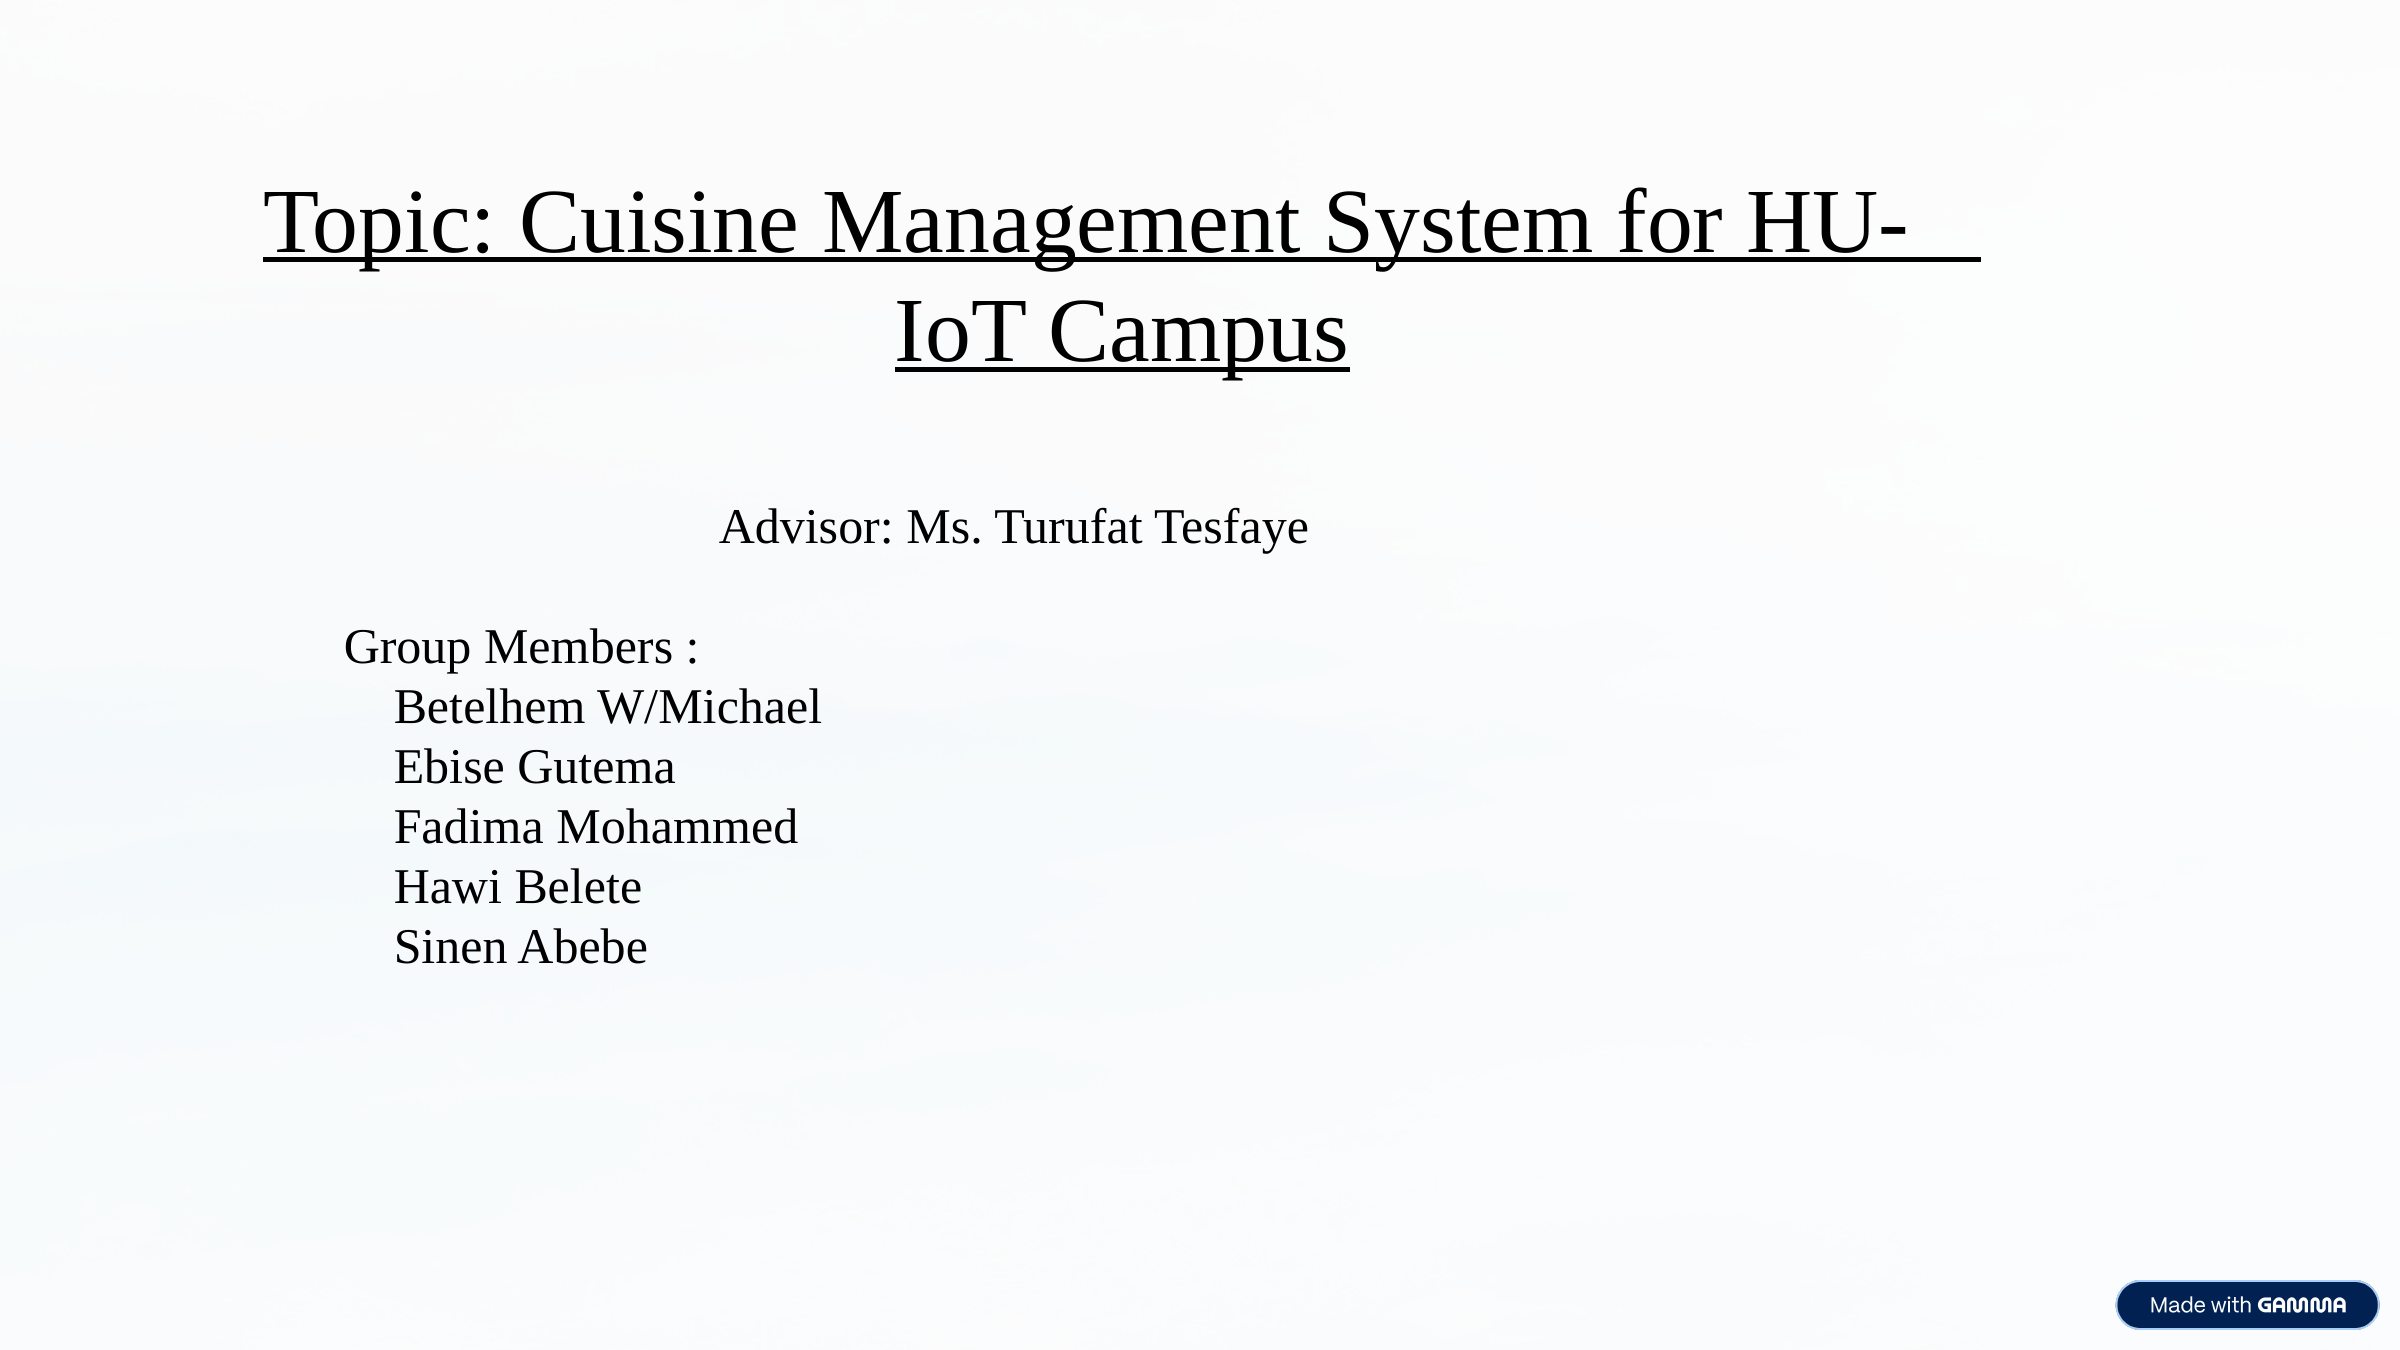

Topic: Cuisine Management System for HU-    IoT Campus
                              Advisor: Ms. Turufat Tesfaye

Group Members :
    Betelhem W/Michael
    Ebise Gutema
    Fadima Mohammed
    Hawi Belete
    Sinen Abebe